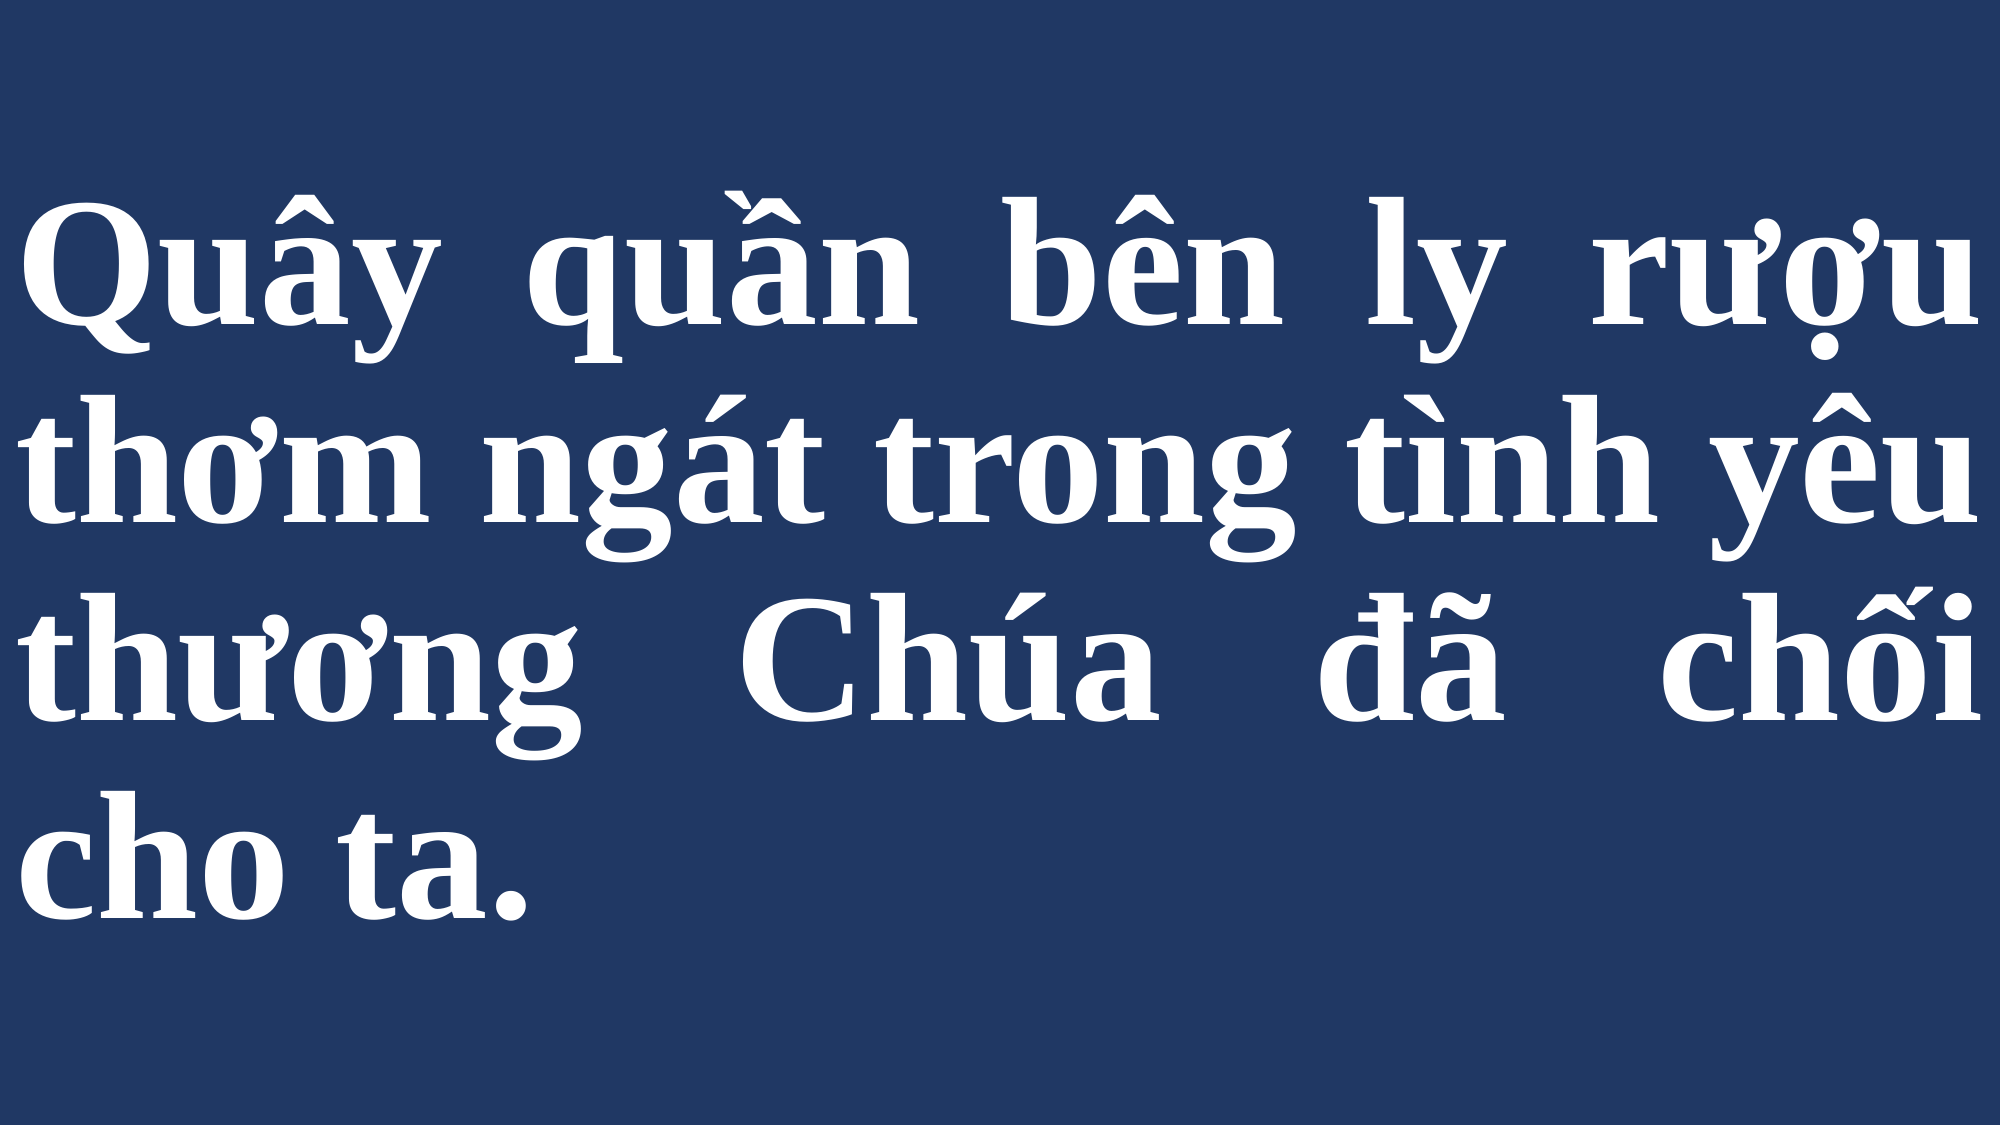

# Quây quần bên ly rượu thơm ngát trong tình yêu thương Chúa đã chối cho ta.